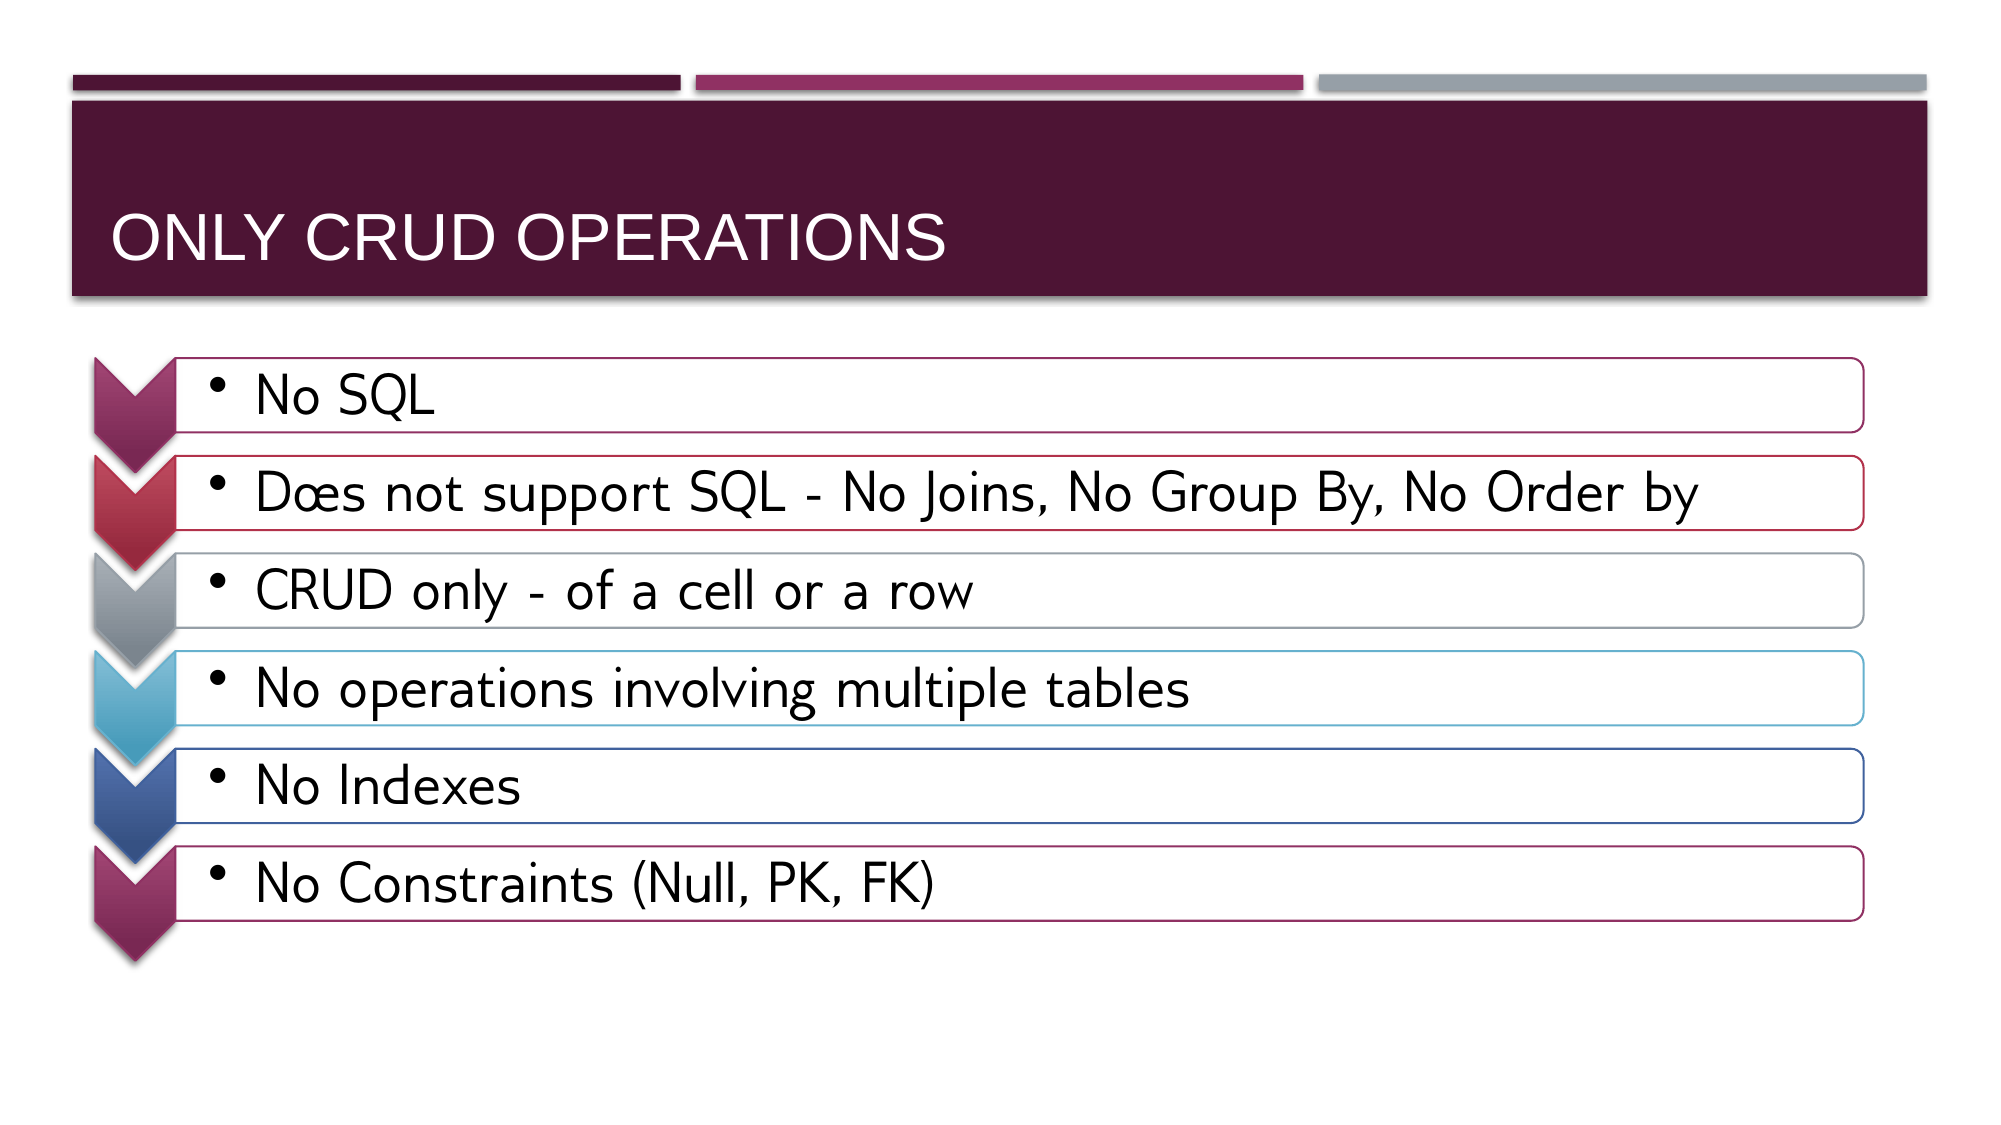

# Only CRUD Operations

No SQL

Does not support SQL - No Joins, No Group By, No Order by

CRUD only - of a cell or a row

No operations involving multiple tables

No Indexes

No Constraints (Null, PK, FK)